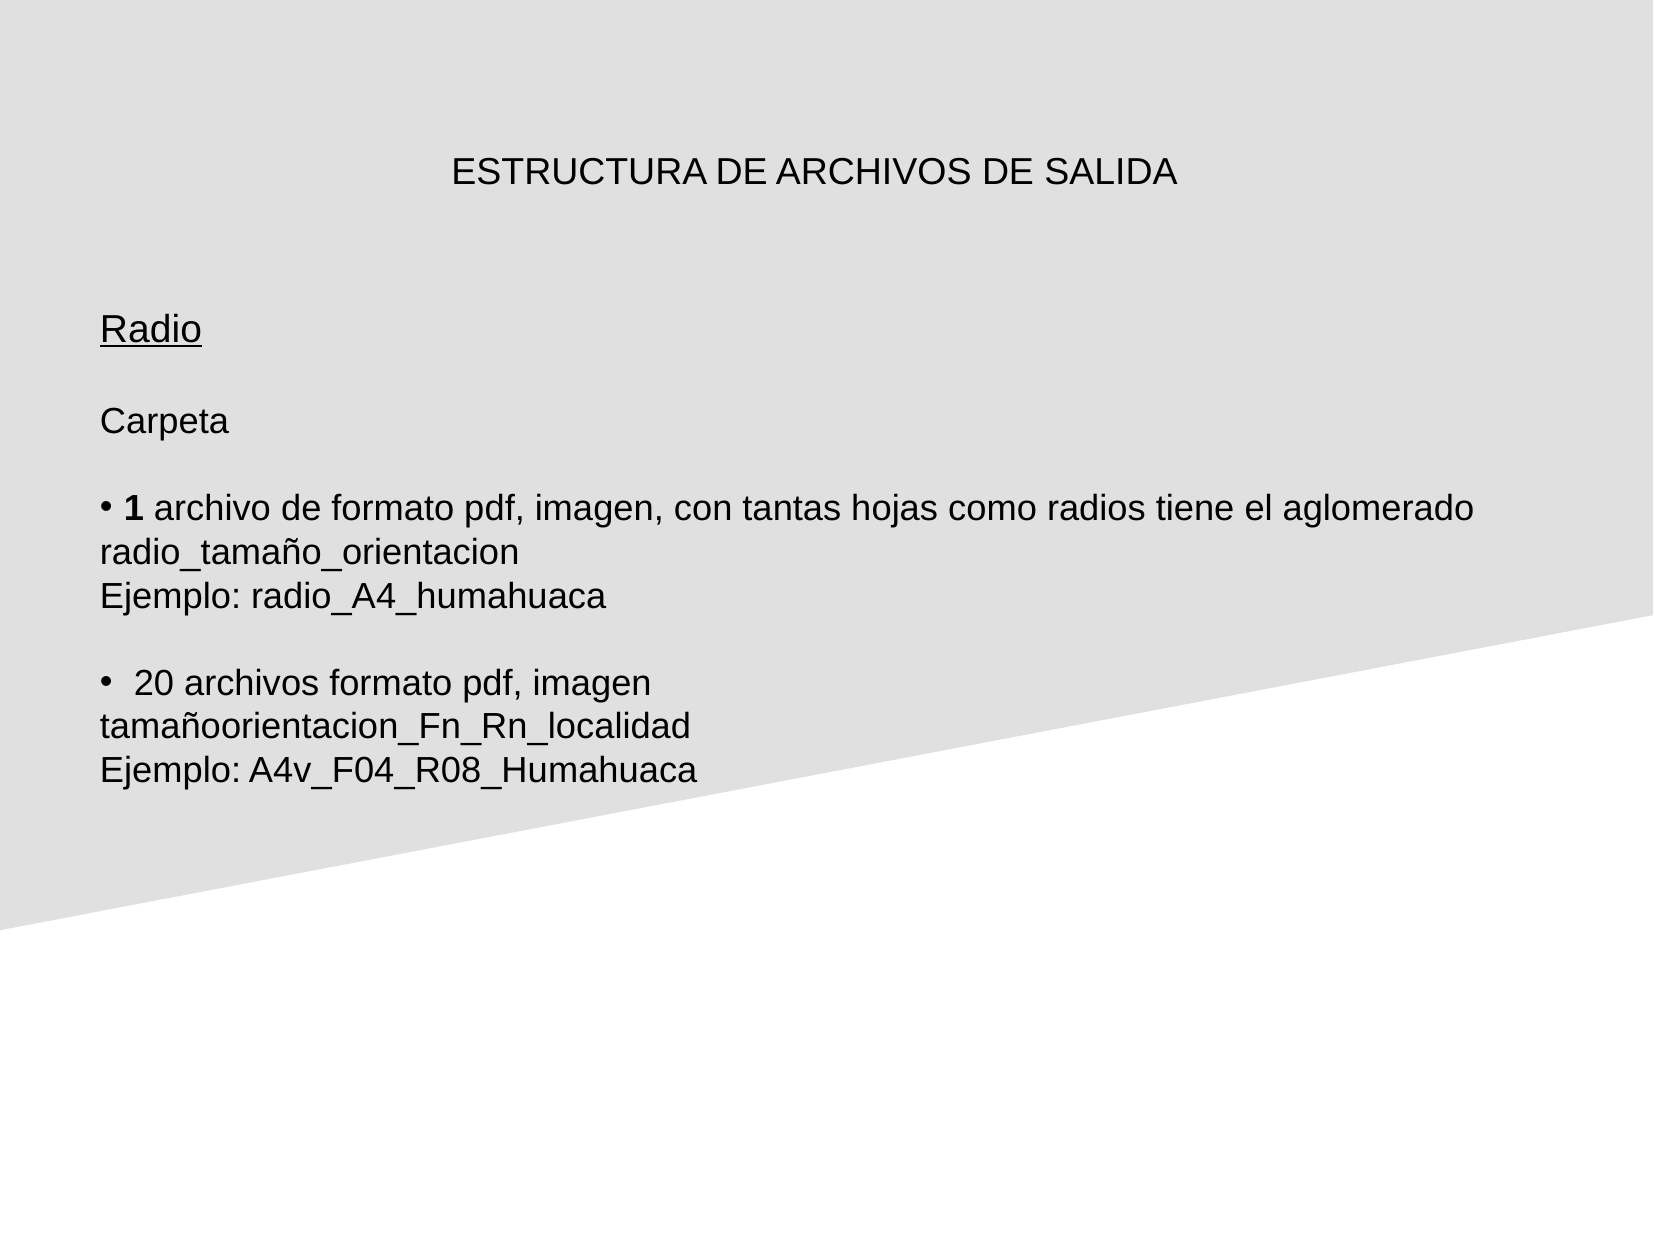

# ESTRUCTURA DE ARCHIVOS DE SALIDA
Radio

Carpeta

1 archivo de formato pdf, imagen, con tantas hojas como radios tiene el aglomerado
radio_tamaño_orientacion
Ejemplo: radio_A4_humahuaca

 20 archivos formato pdf, imagen
tamañoorientacion_Fn_Rn_localidad
Ejemplo: A4v_F04_R08_Humahuaca